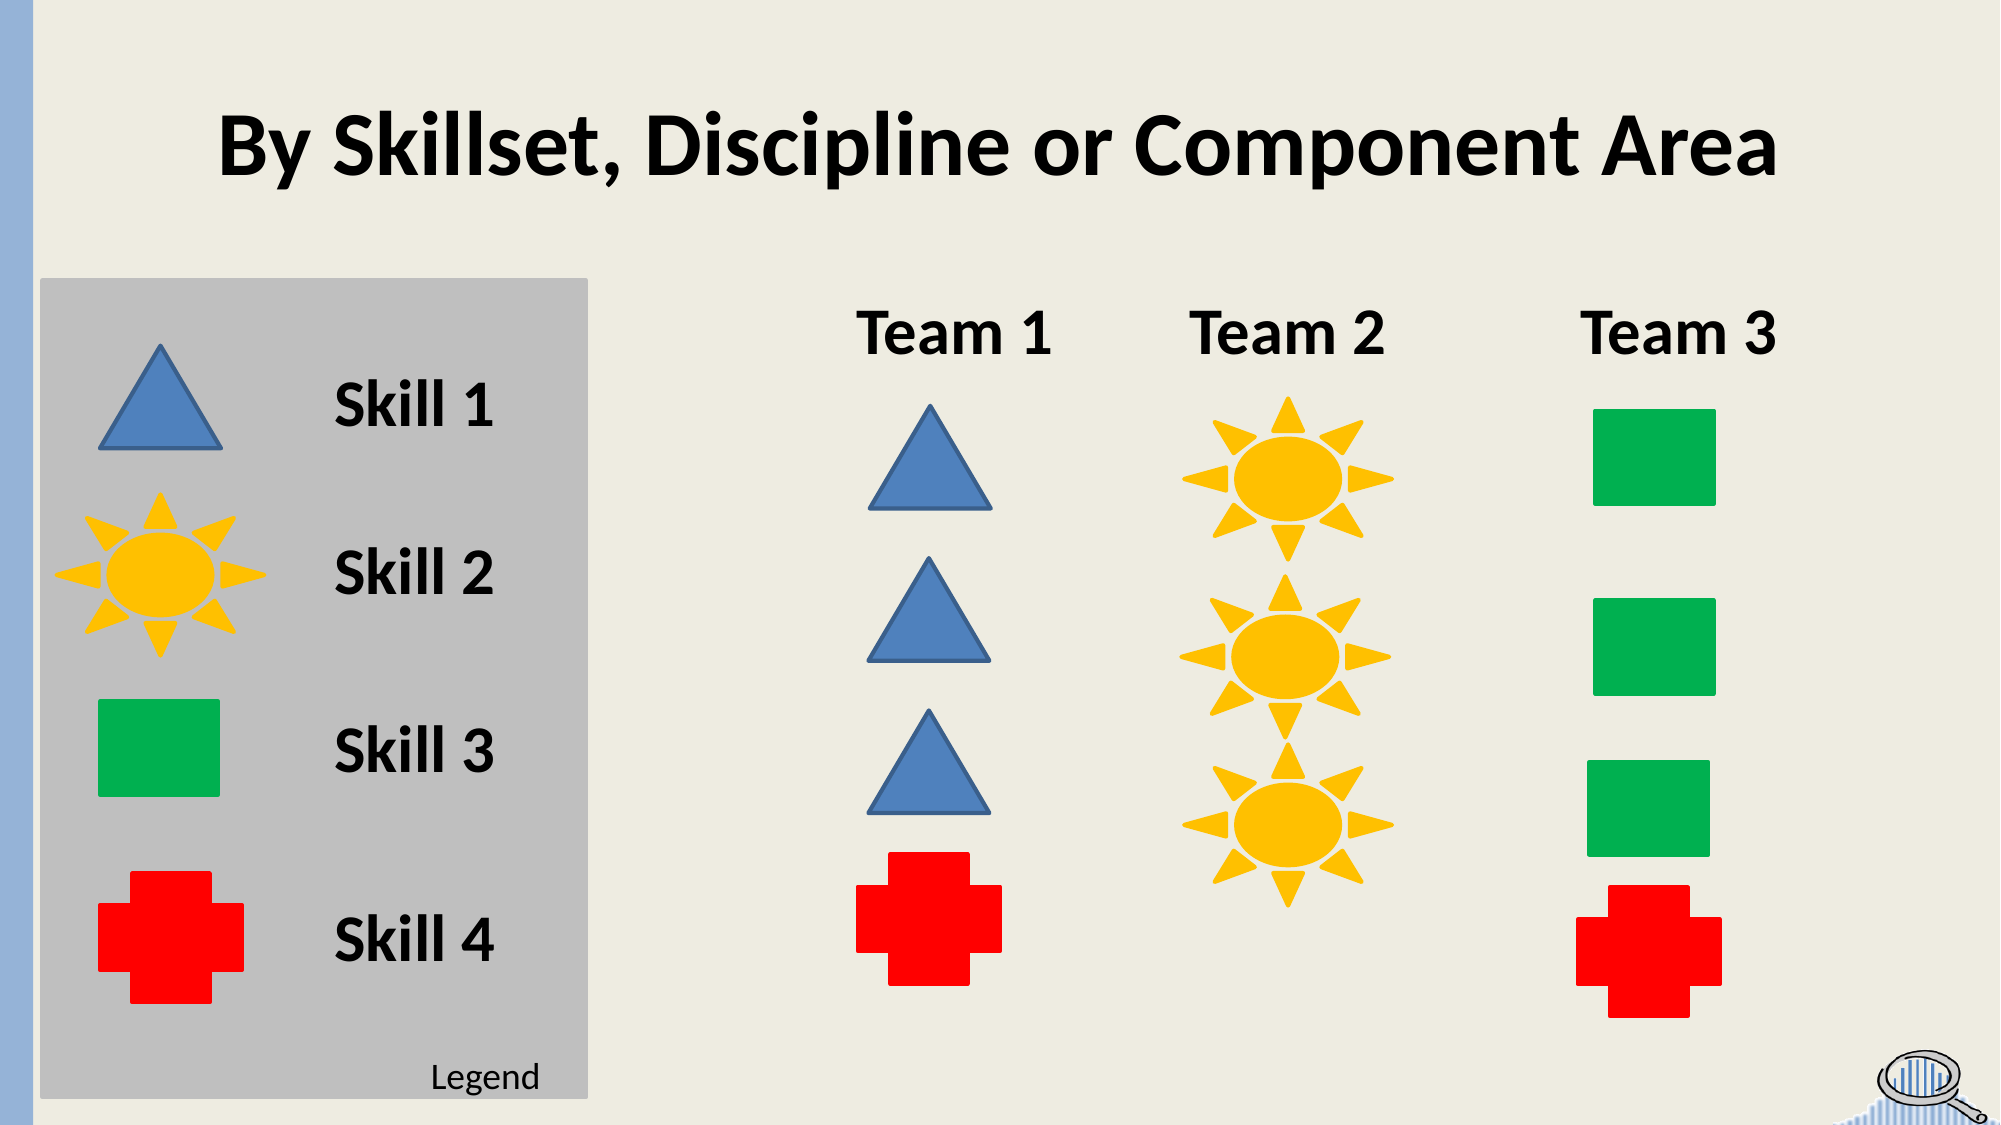

# By Skillset, Discipline or Component Area

Team 1
Team 2
Team 3

Skill 1

Skill 2

Skill 3

Skill 4
Legend